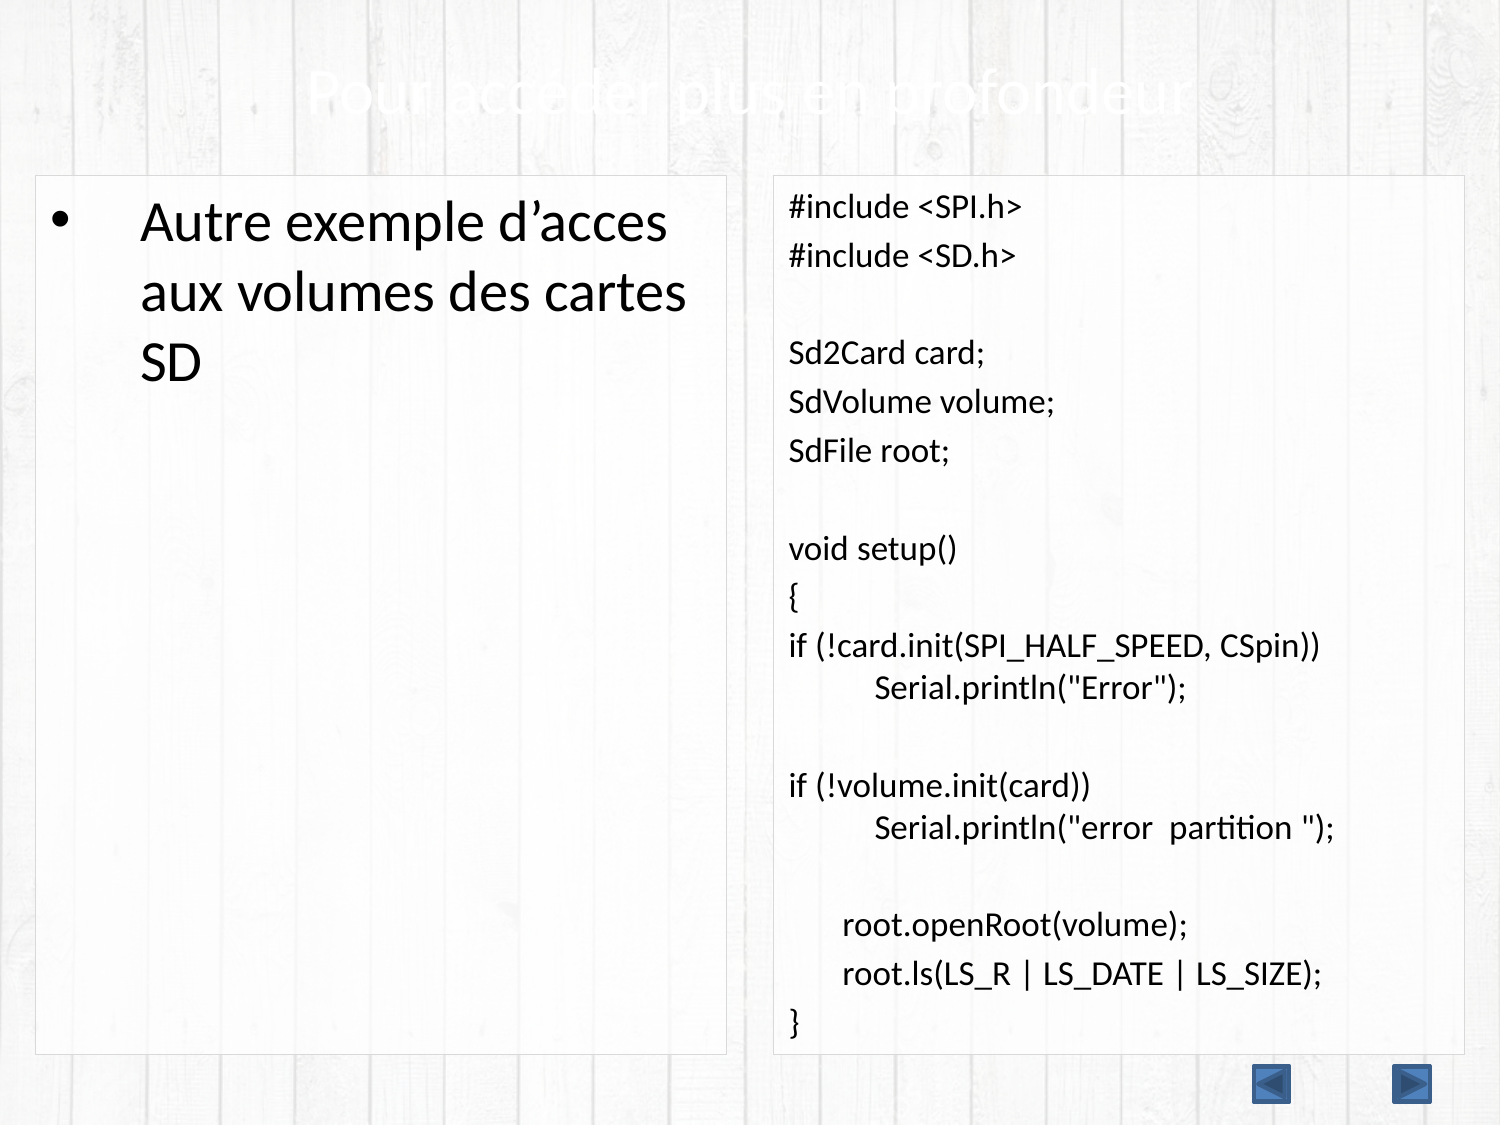

# Pour accéder plus en profondeur
Autre exemple d’acces aux volumes des cartes SD
#include <SPI.h>
#include <SD.h>

Sd2Card card;
SdVolume volume;
SdFile root;

void setup()
{
if (!card.init(SPI_HALF_SPEED, CSpin)) 
    Serial.println("Error");

if (!volume.init(card)) 
    Serial.println("error  partition ");

	root.openRoot(volume);
	root.ls(LS_R | LS_DATE | LS_SIZE);
}